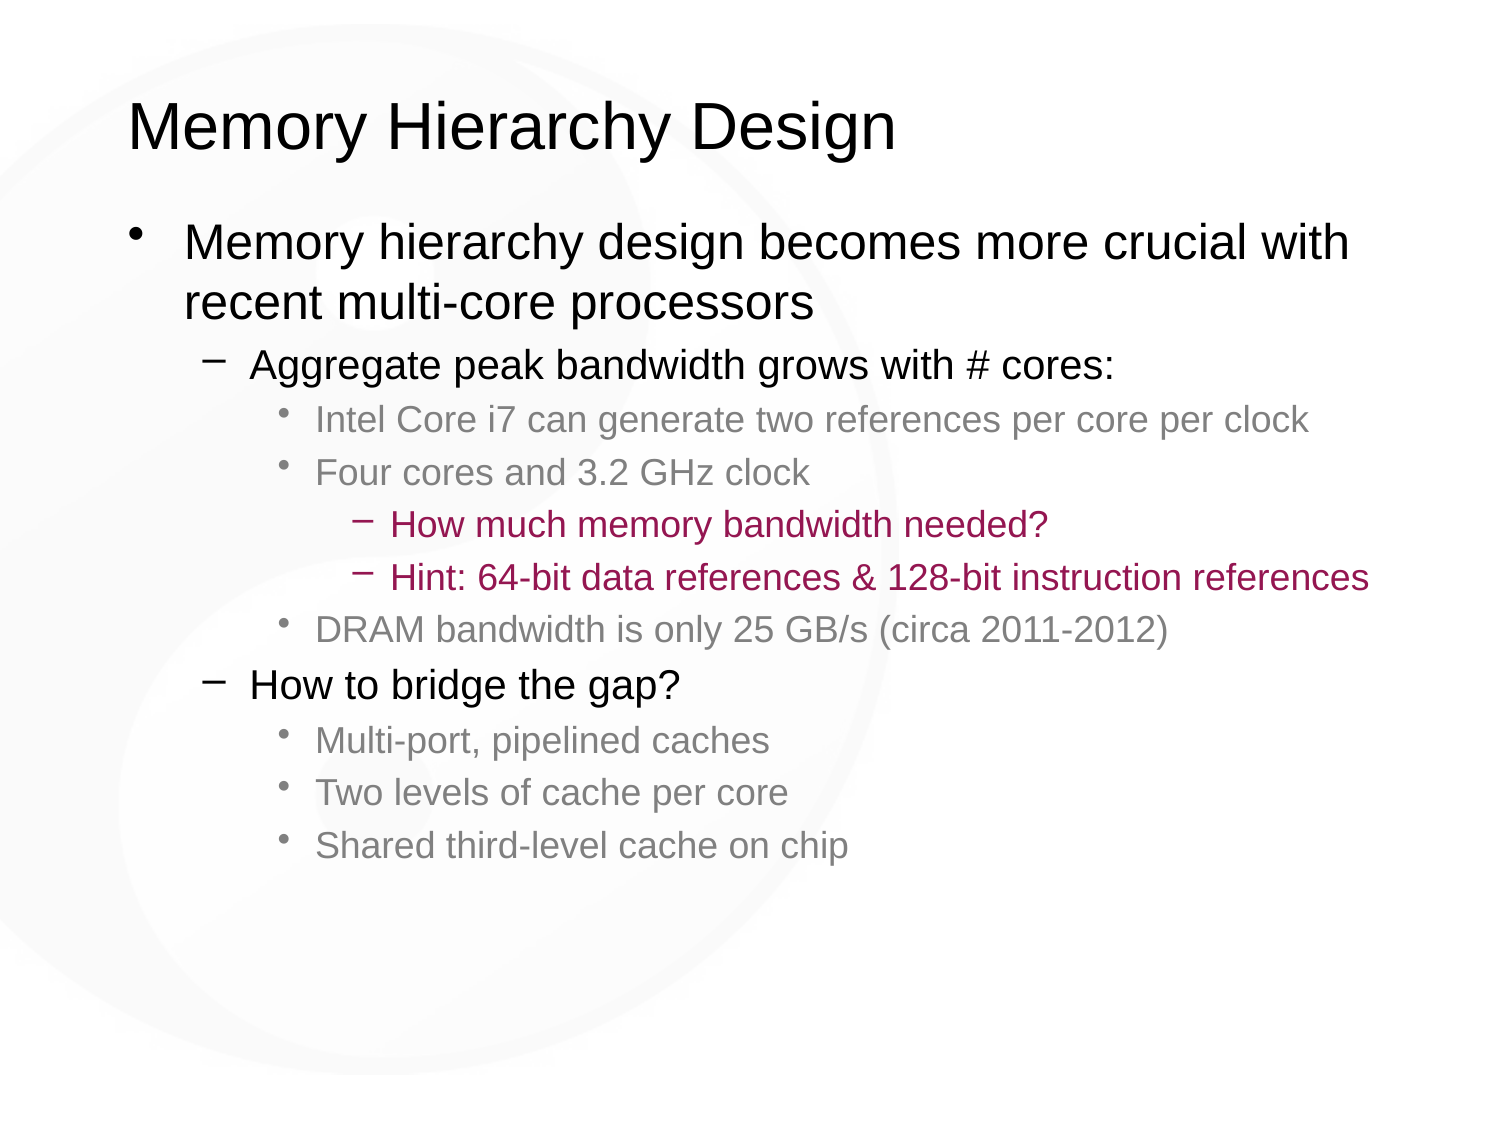

# Memory Hierarchy Design
Memory hierarchy design becomes more crucial with recent multi-core processors
Aggregate peak bandwidth grows with # cores:
Intel Core i7 can generate two references per core per clock
Four cores and 3.2 GHz clock
How much memory bandwidth needed?
Hint: 64-bit data references & 128-bit instruction references
DRAM bandwidth is only 25 GB/s (circa 2011-2012)
How to bridge the gap?
Multi-port, pipelined caches
Two levels of cache per core
Shared third-level cache on chip